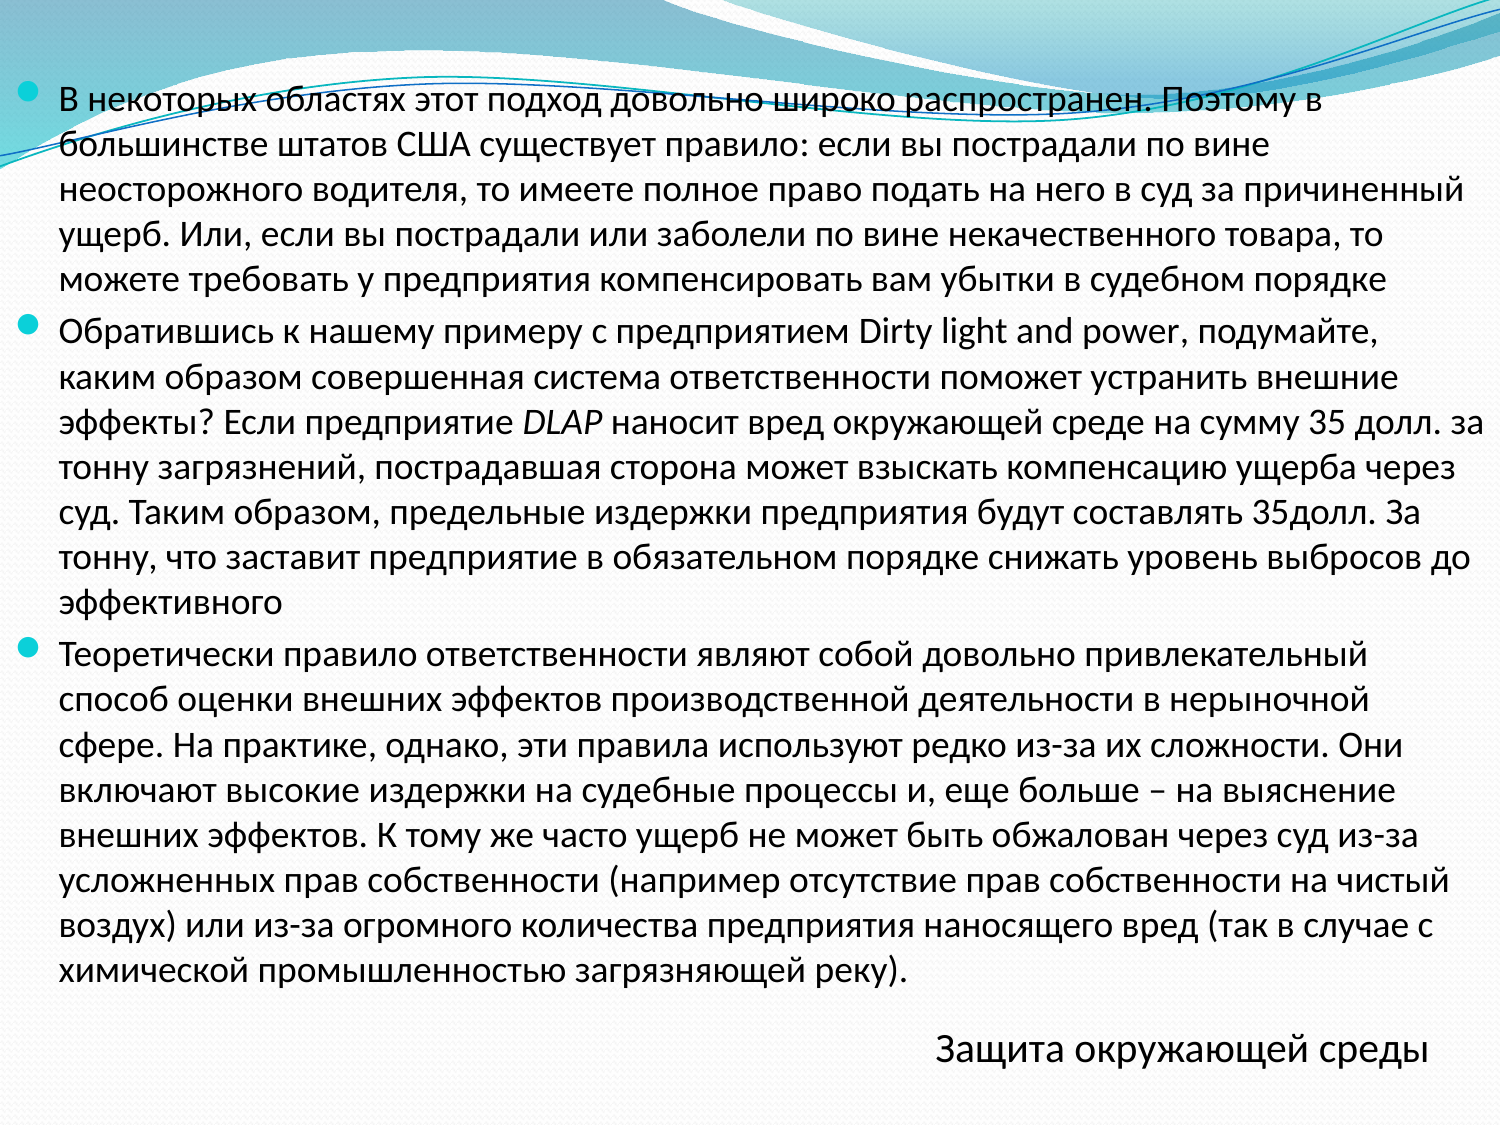

В некоторых областях этот подход довольно широко распространен. Поэтому в большинстве штатов США существует правило: если вы пострадали по вине неосторожного водителя, то имеете полное право подать на него в суд за причиненный ущерб. Или, если вы пострадали или заболели по вине некачественного товара, то можете требовать у предприятия компенсировать вам убытки в судебном порядке
Обратившись к нашему примеру с предприятием Dirty light and power, подумайте, каким образом совершенная система ответственности поможет устранить внешние эффекты? Если предприятие DLAP наносит вред окружающей среде на сумму 35 долл. за тонну загрязнений, пострадавшая сторона может взыскать компенсацию ущерба через суд. Таким образом, предельные издержки предприятия будут составлять 35долл. За тонну, что заставит предприятие в обязательном порядке снижать уровень выбросов до эффективного
Теоретически правило ответственности являют собой довольно привлекательный способ оценки внешних эффектов производственной деятельности в нерыночной сфере. На практике, однако, эти правила используют редко из-за их сложности. Они включают высокие издержки на судебные процессы и, еще больше – на выяснение внешних эффектов. К тому же часто ущерб не может быть обжалован через суд из-за усложненных прав собственности (например отсутствие прав собственности на чистый воздух) или из-за огромного количества предприятия наносящего вред (так в случае с химической промышленностью загрязняющей реку).
Защита окружающей среды